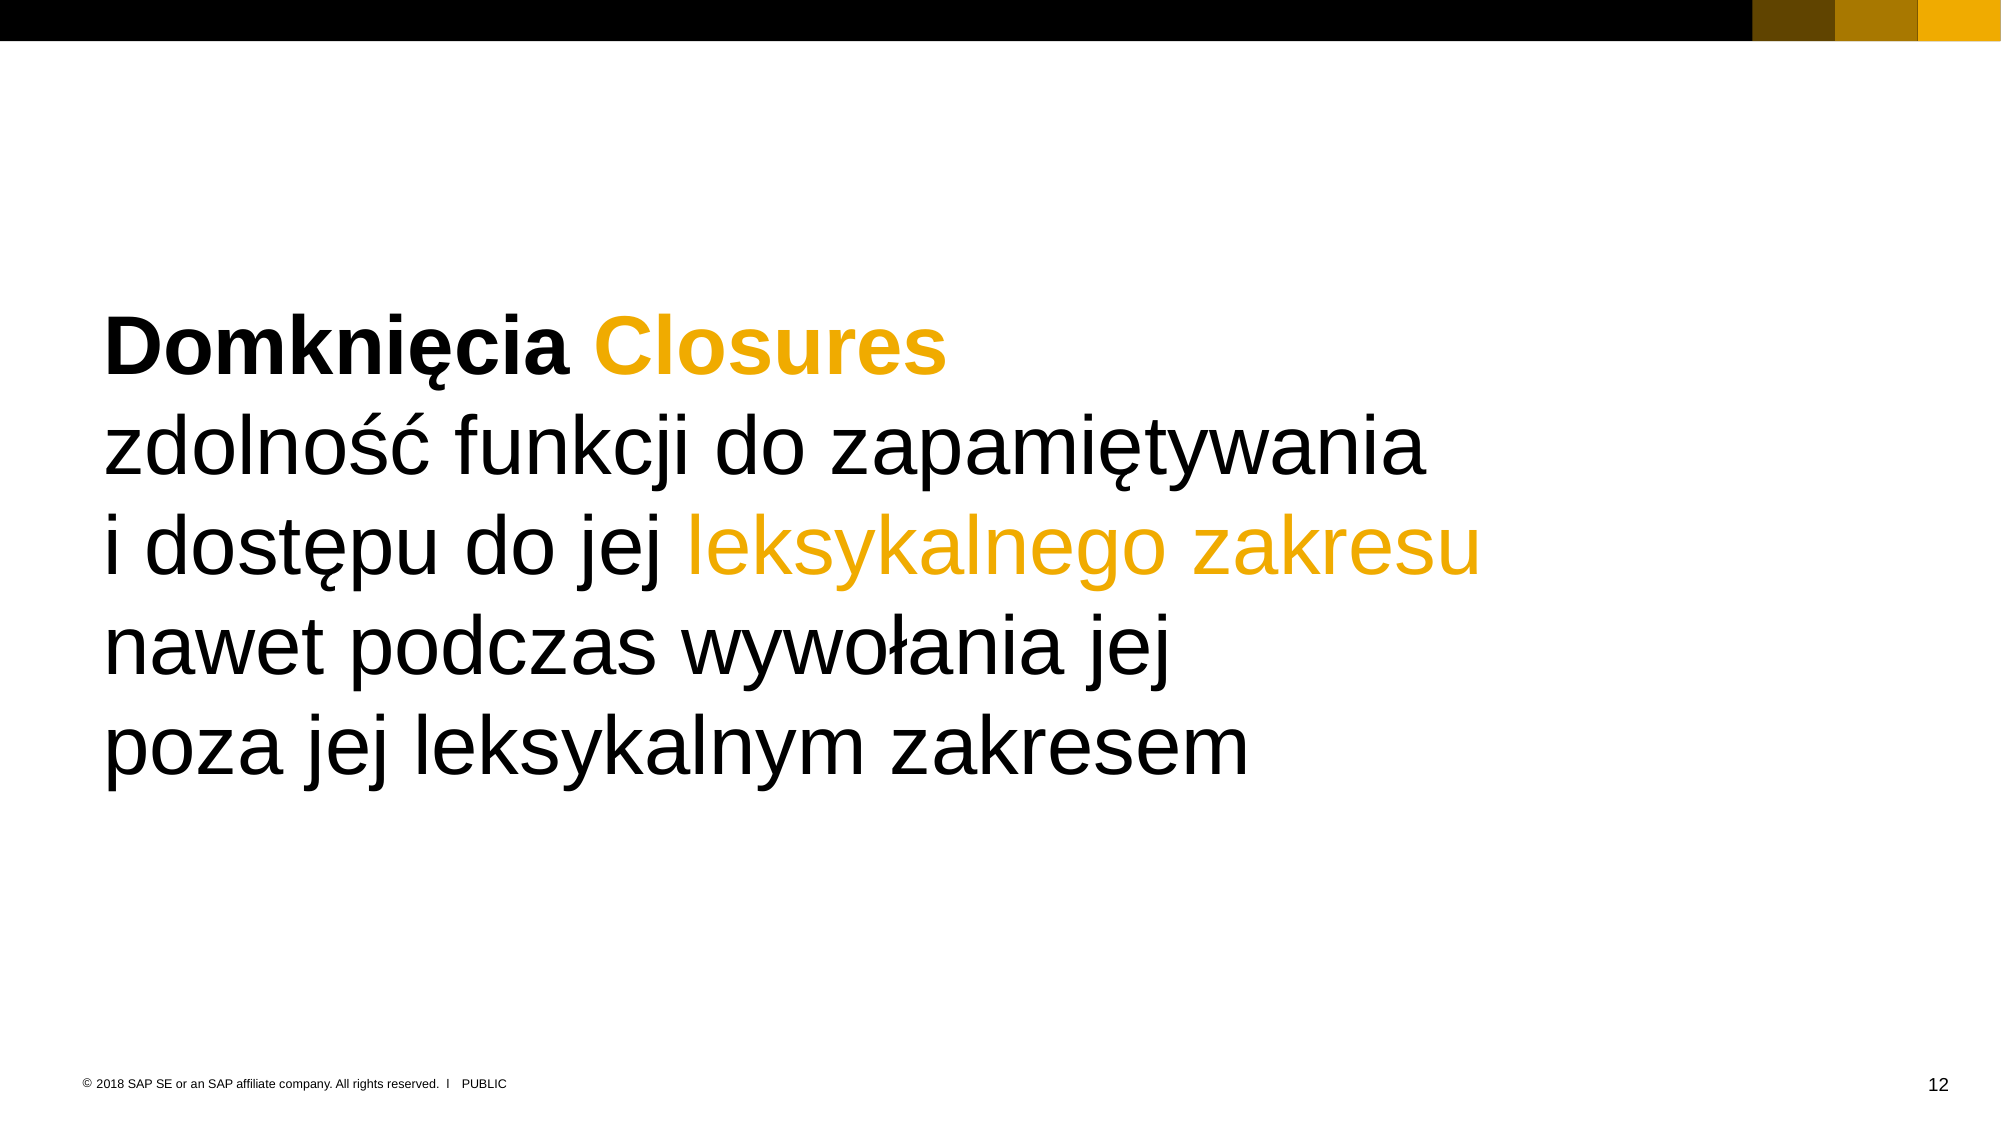

Domknięcia Closures
zdolność funkcji do zapamiętywania i dostępu do jej leksykalnego zakresu nawet podczas wywołania jej
poza jej leksykalnym zakresem